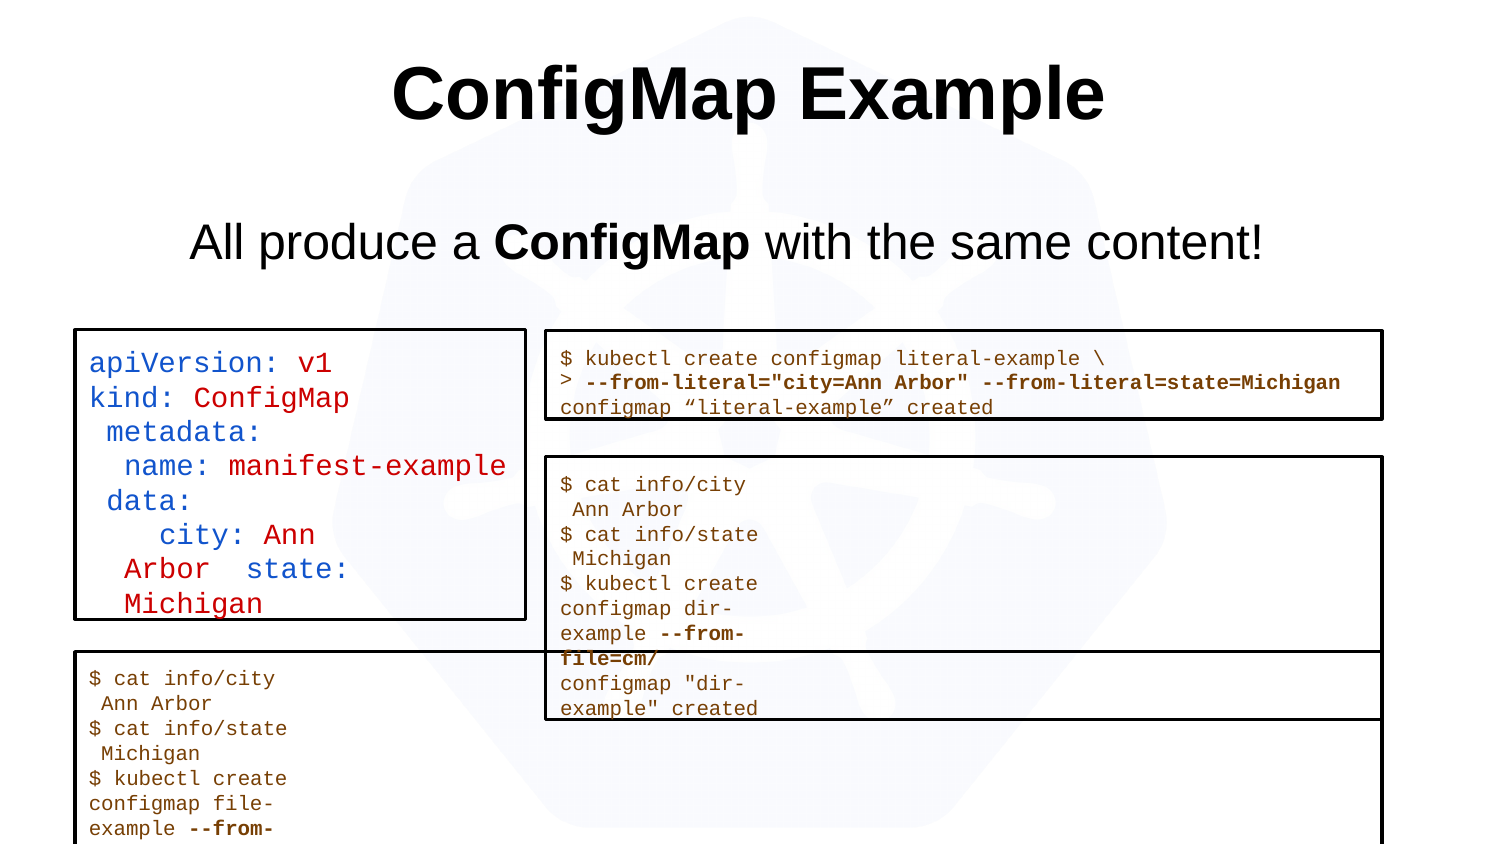

# ConfigMap Example
All produce a ConfigMap with the same content!
apiVersion: v1  kind: ConfigMap  metadata:
name: manifest-example  data:
city: Ann Arbor  state: Michigan
$ kubectl create configmap literal-example \
--from-literal="city=Ann Arbor" --from-literal=state=Michigan
configmap “literal-example” created
$ cat info/city  Ann Arbor
$ cat info/state  Michigan
$ kubectl create configmap dir-example --from-file=cm/
configmap "dir-example" created
$ cat info/city  Ann Arbor
$ cat info/state  Michigan
$ kubectl create configmap file-example --from-file=cm/city --from-file=cm/state
configmap "file-example" created